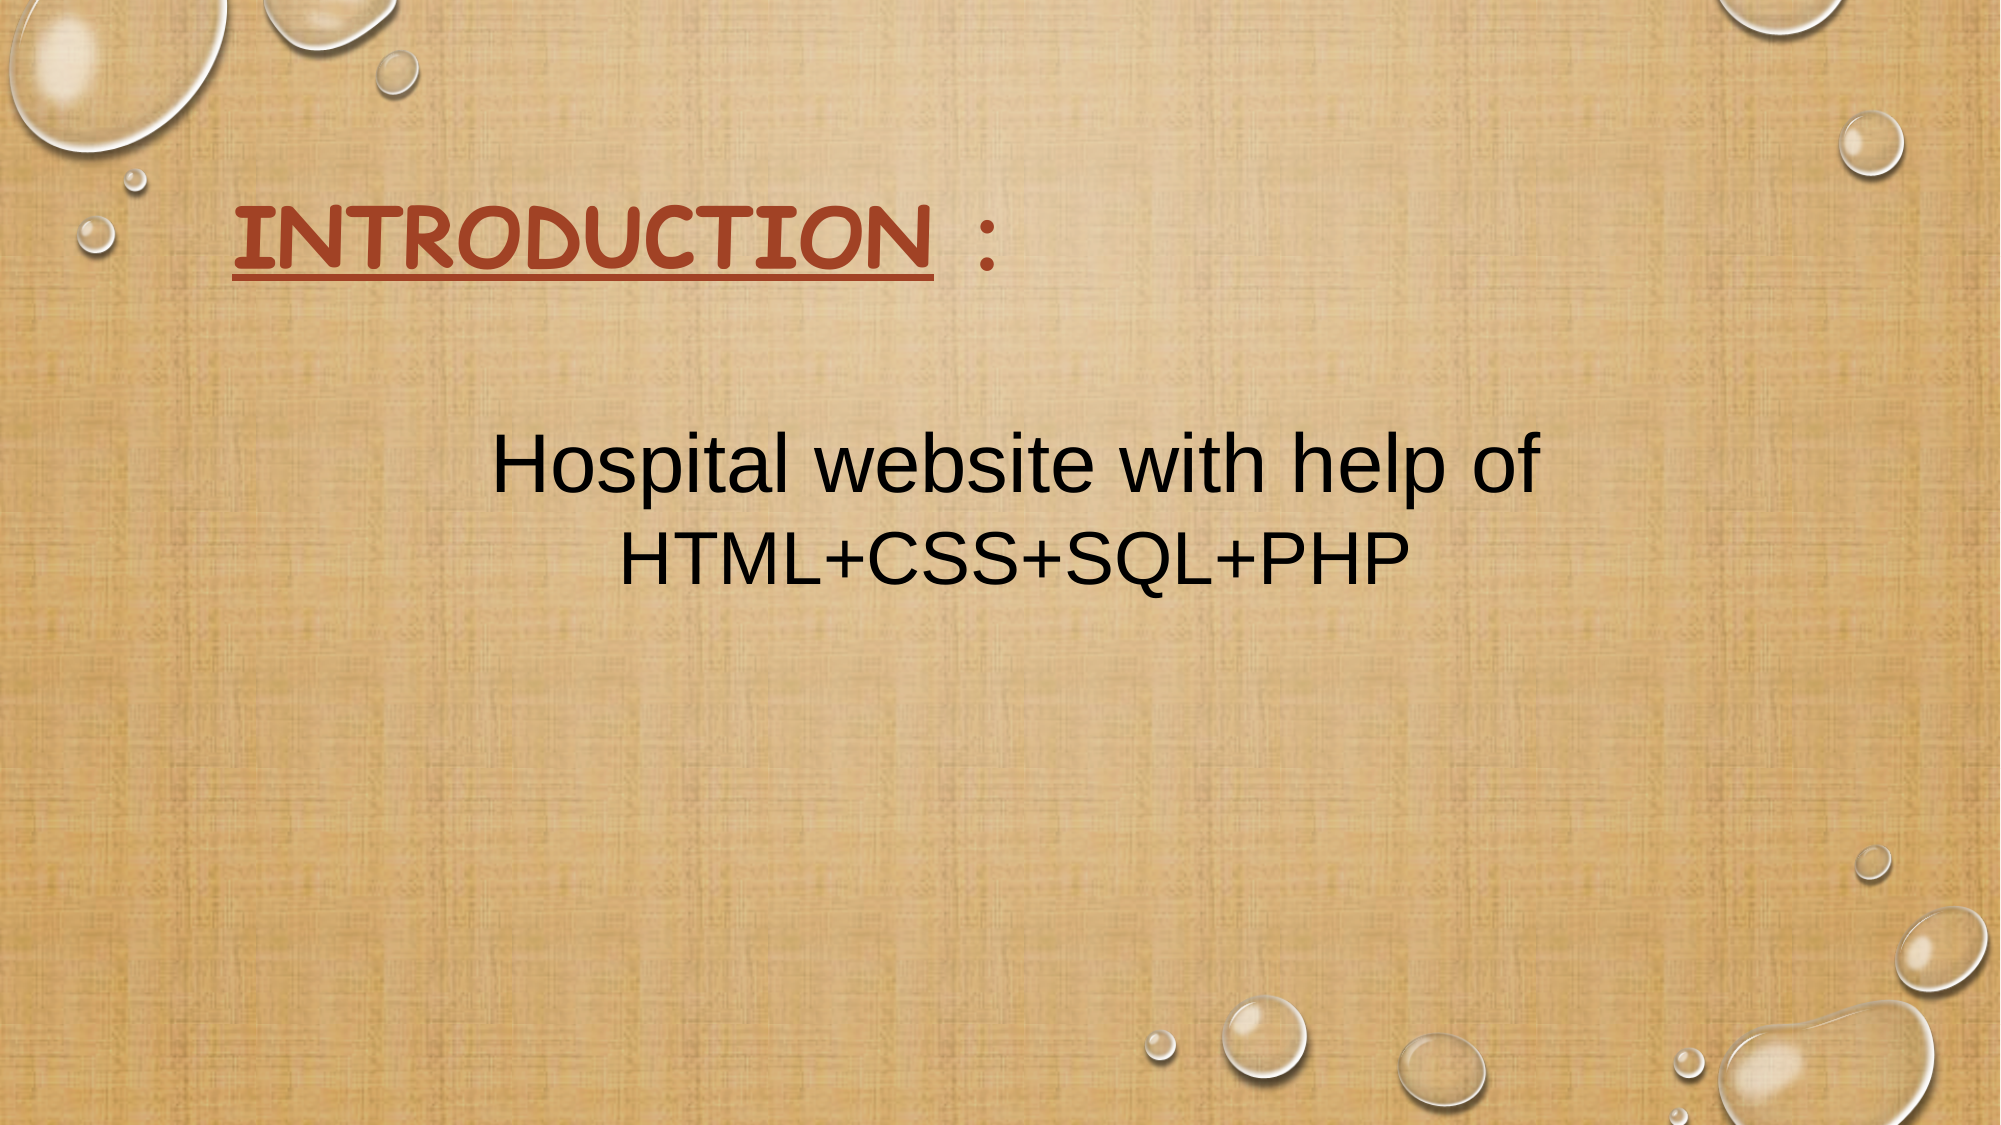

INTRODUCTION :

Hospital website with help of HTML+CSS+SQL+PHP